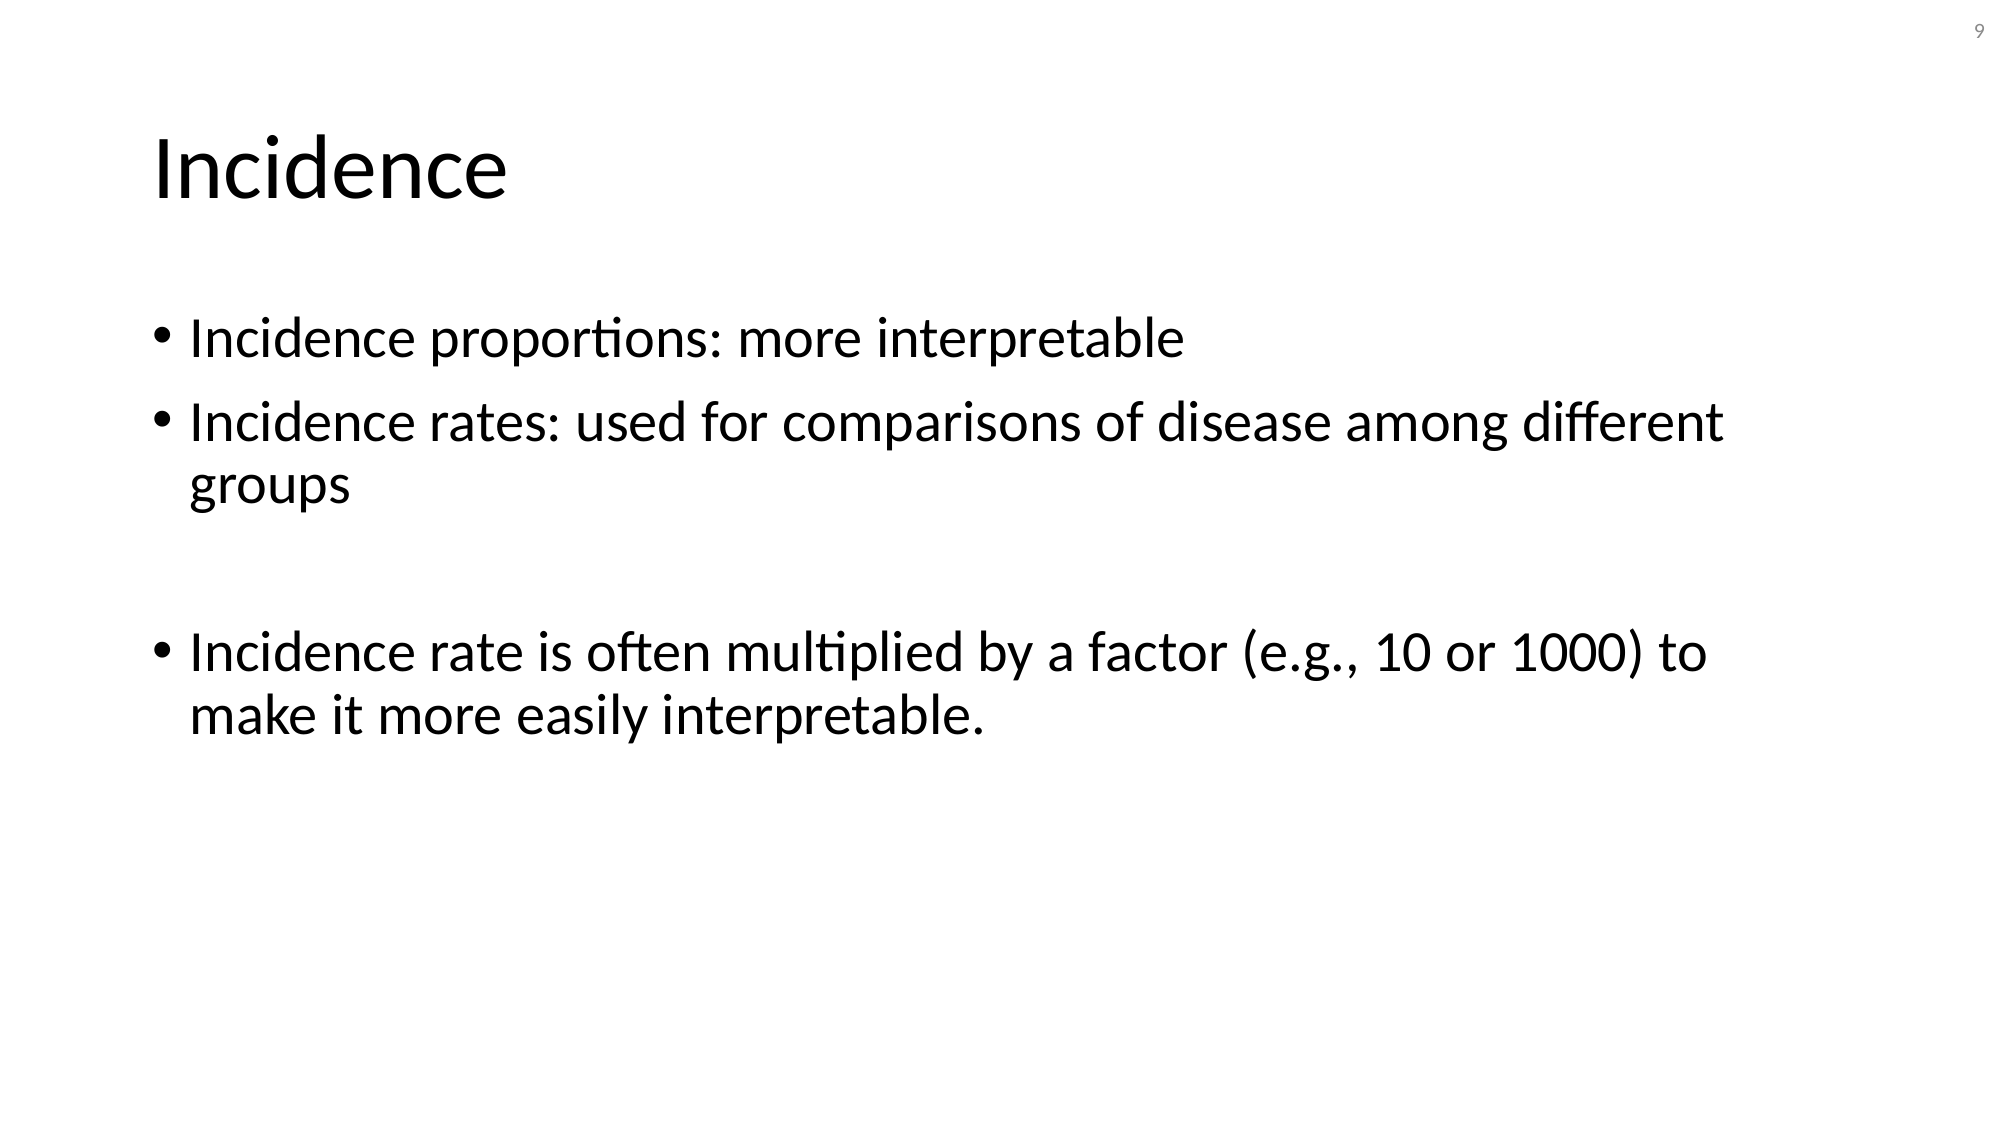

9
# Incidence
Incidence proportions: more interpretable
Incidence rates: used for comparisons of disease among different groups

Incidence rate is often multiplied by a factor (e.g., 10 or 1000) to make it more easily interpretable.